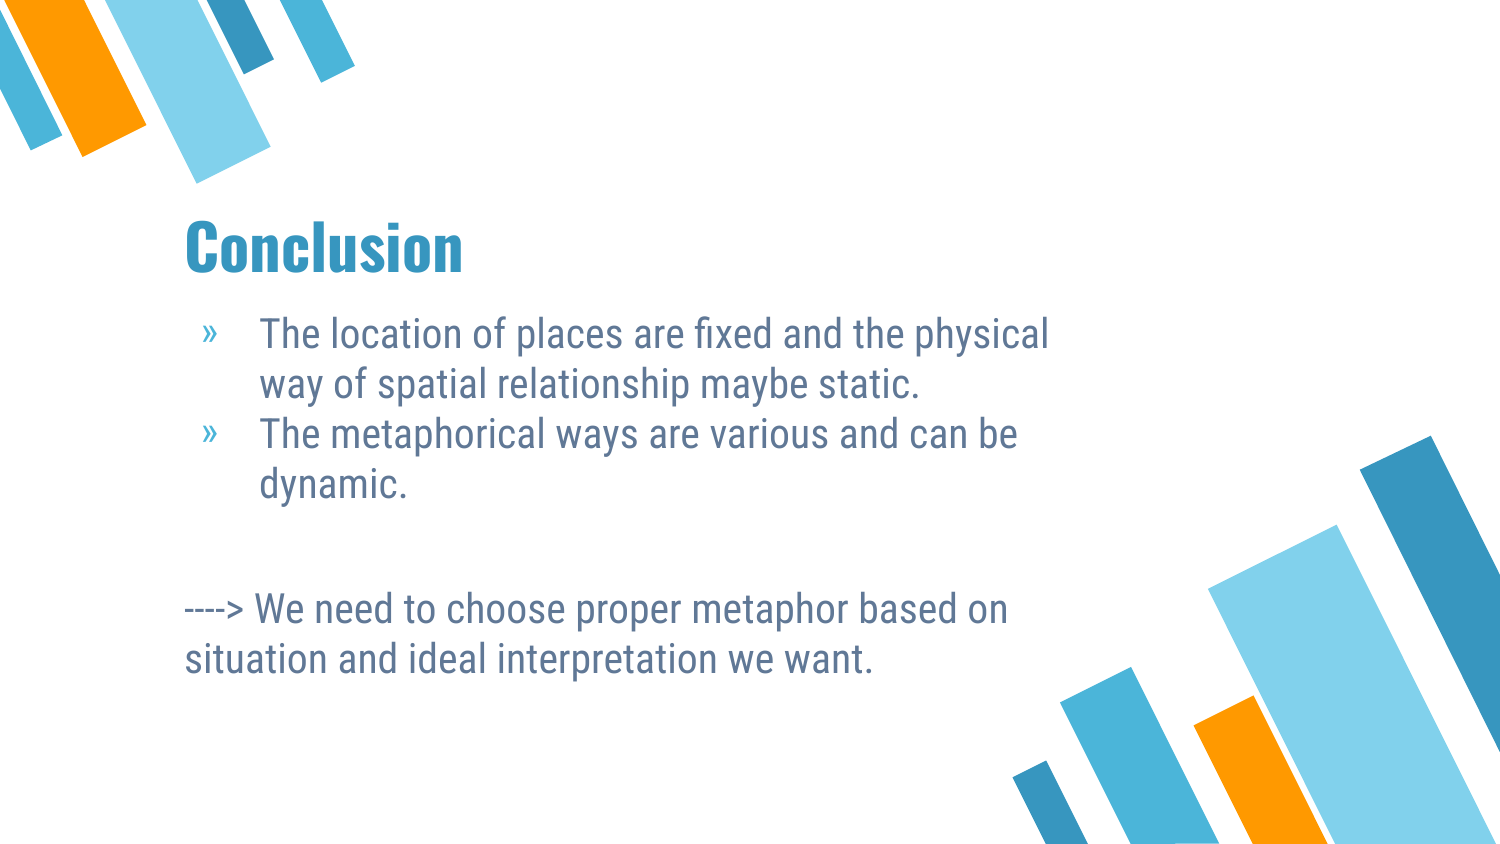

# Conclusion
The location of places are fixed and the physical way of spatial relationship maybe static.
The metaphorical ways are various and can be dynamic.

----> We need to choose proper metaphor based on situation and ideal interpretation we want.